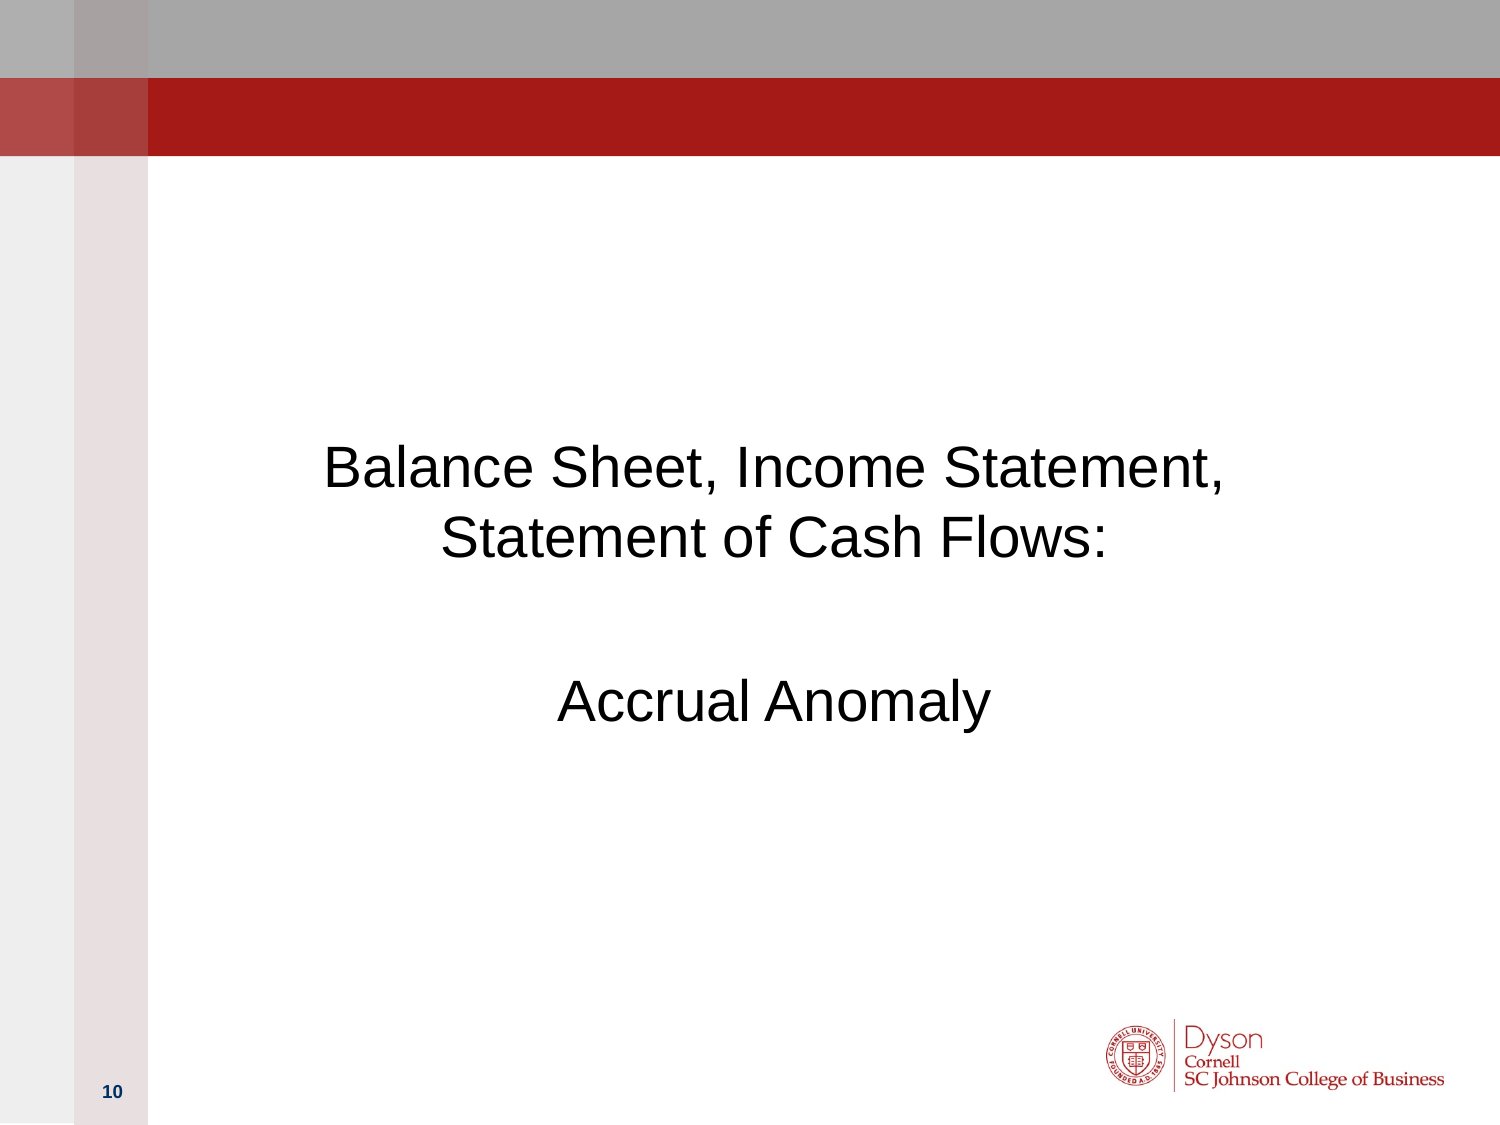

Balance Sheet, Income Statement, Statement of Cash Flows:

Accrual Anomaly
10